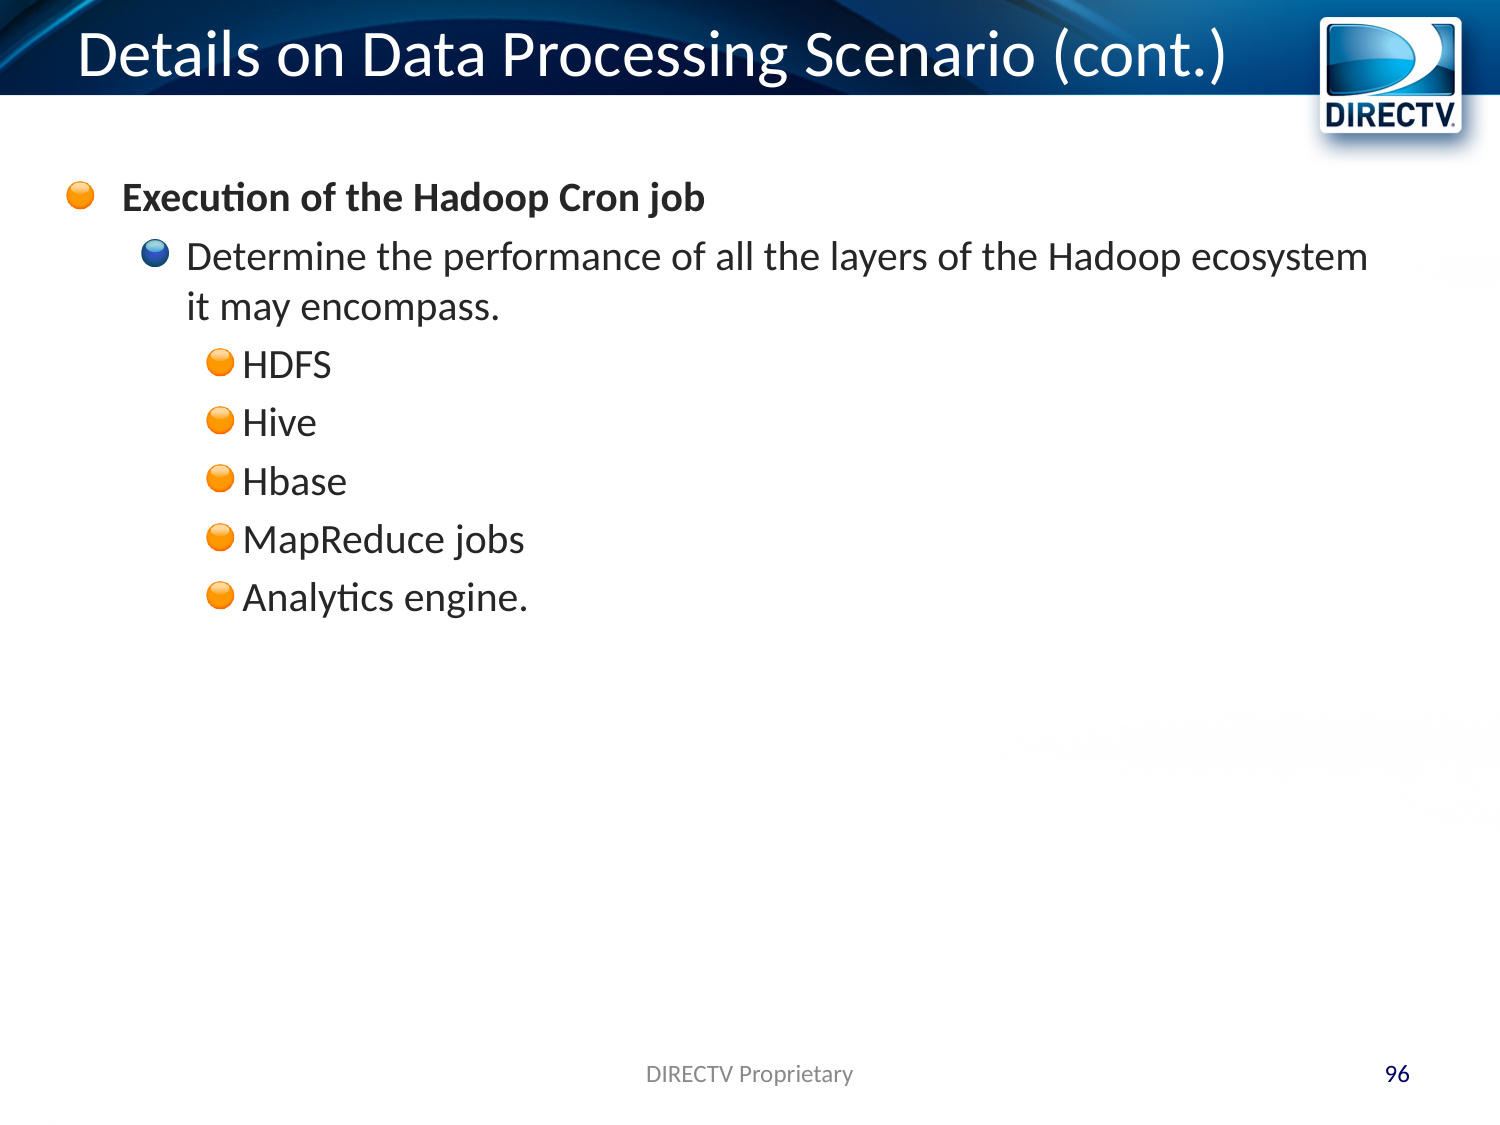

# Details on Data Processing Scenario (cont.)
Execution of the Hadoop Cron job
Determine the performance of all the layers of the Hadoop ecosystem it may encompass.
HDFS
Hive
Hbase
MapReduce jobs
Analytics engine.

DIRECTV Proprietary
96